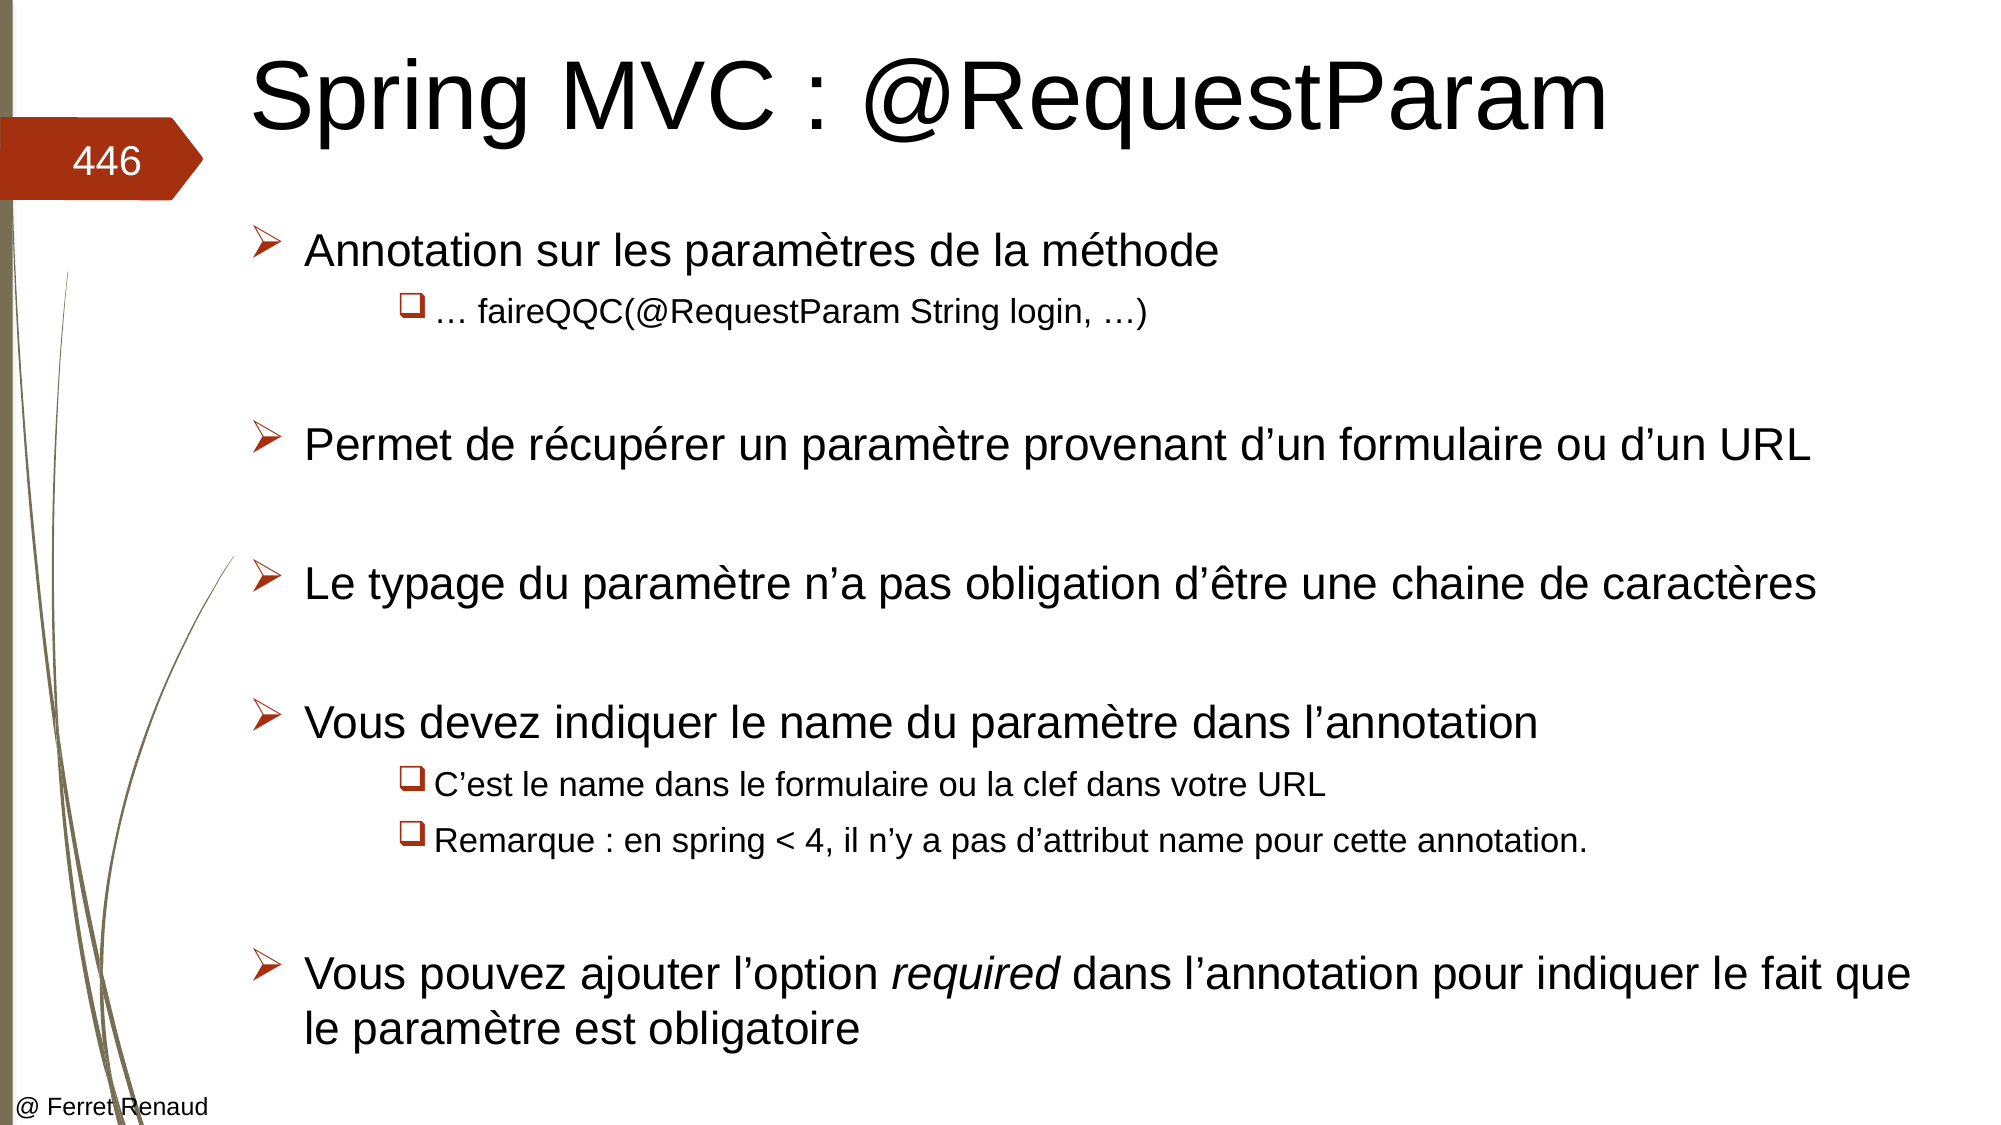

# Spring MVC : @RequestParam
446
Annotation sur les paramètres de la méthode
… faireQQC(@RequestParam String login, …)

Permet de récupérer un paramètre provenant d’un formulaire ou d’un URL

Le typage du paramètre n’a pas obligation d’être une chaine de caractères

Vous devez indiquer le name du paramètre dans l’annotation
C’est le name dans le formulaire ou la clef dans votre URL
Remarque : en spring < 4, il n’y a pas d’attribut name pour cette annotation.

Vous pouvez ajouter l’option required dans l’annotation pour indiquer le fait que le paramètre est obligatoire
@ Ferret Renaud